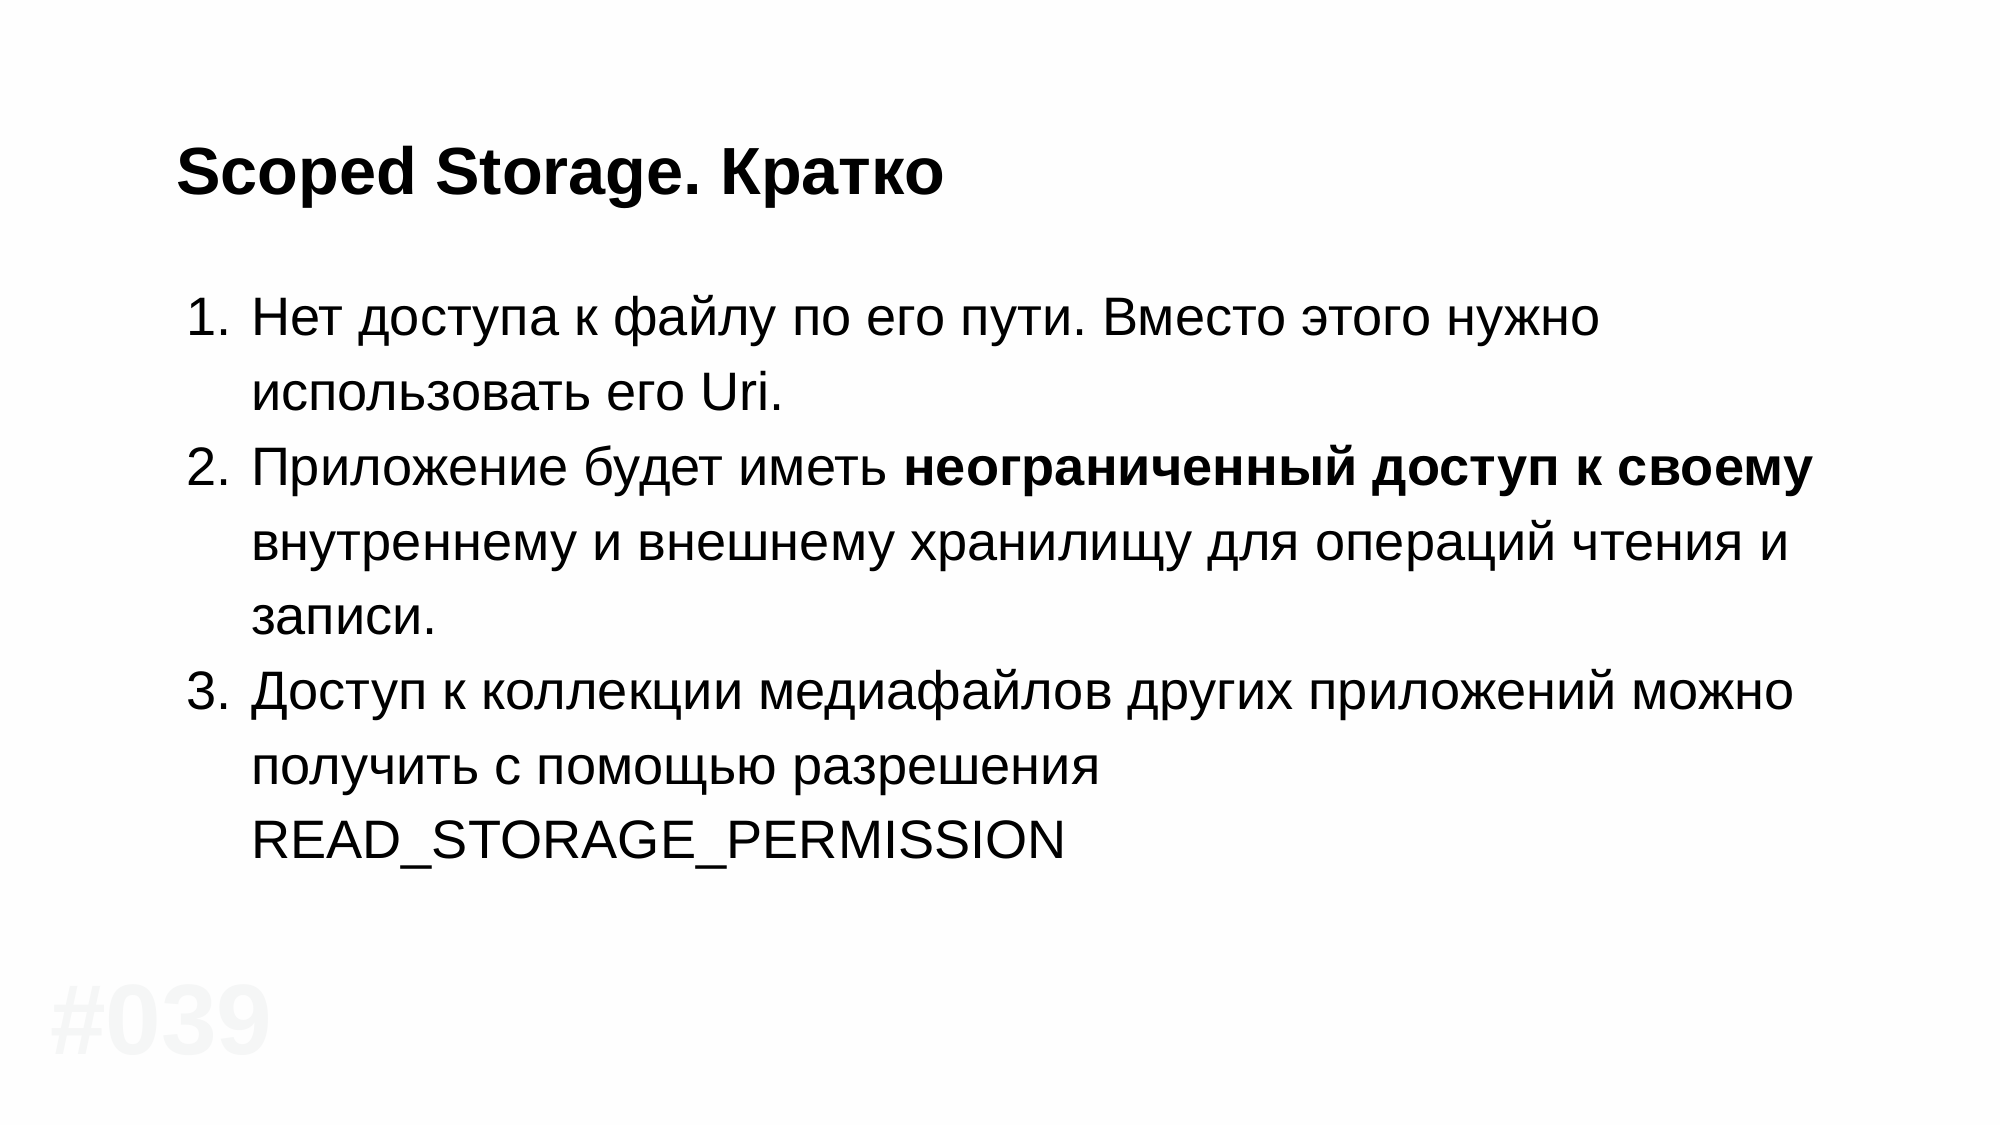

Scoped Storage. Кратко
Нет доступа к файлу по его пути. Вместо этого нужно использовать его Uri.
Приложение будет иметь неограниченный доступ к своему внутреннему и внешнему хранилищу для операций чтения и записи.
Доступ к коллекции медиафайлов других приложений можно получить с помощью разрешения READ_STORAGE_PERMISSION
#039